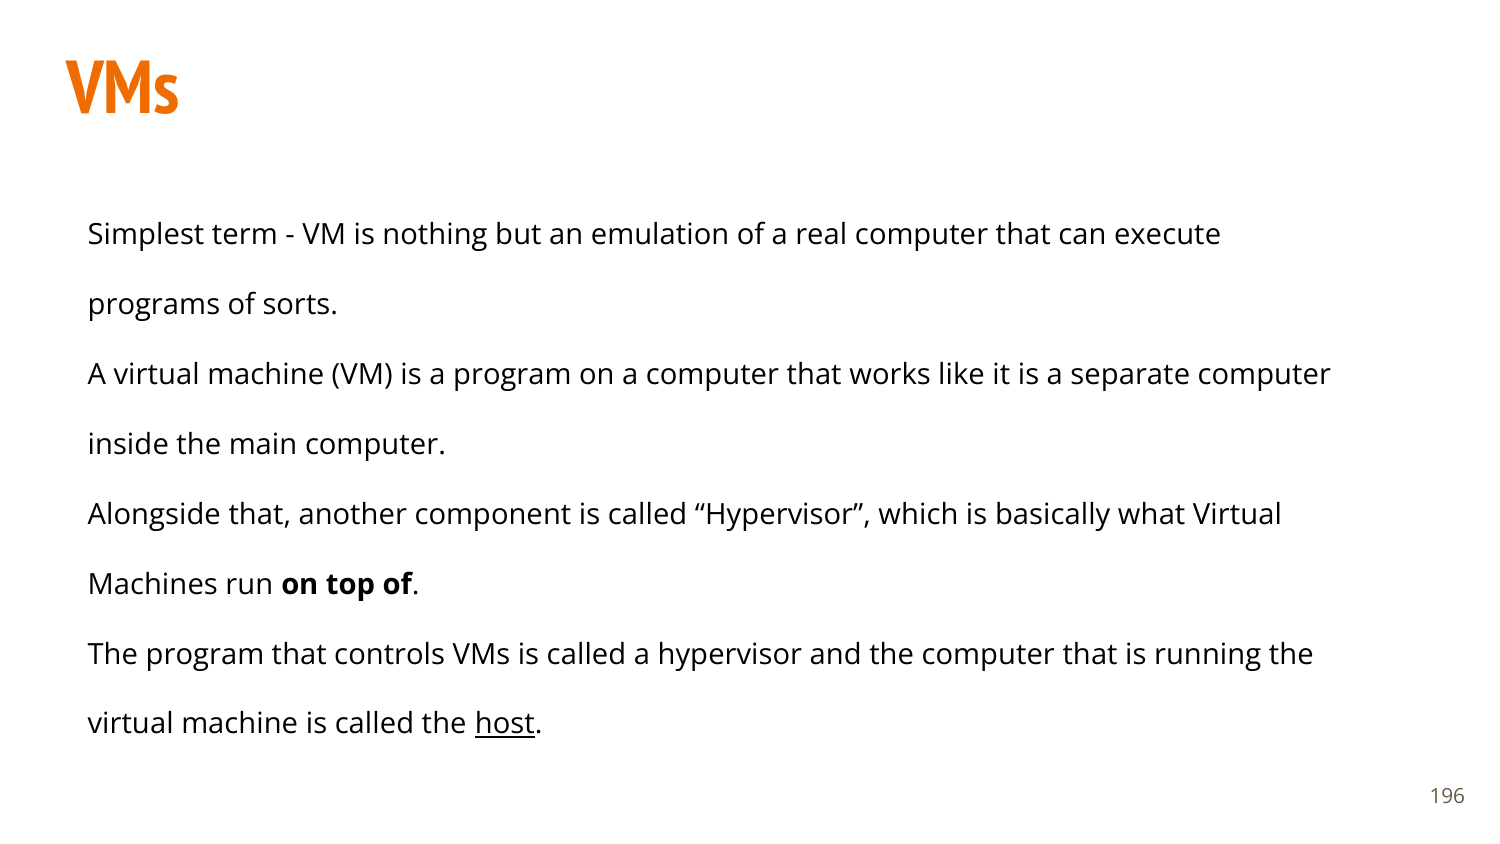

# VMs
Simplest term - VM is nothing but an emulation of a real computer that can execute programs of sorts.
A virtual machine (VM) is a program on a computer that works like it is a separate computer inside the main computer.
Alongside that, another component is called “Hypervisor”, which is basically what Virtual Machines run on top of.
The program that controls VMs is called a hypervisor and the computer that is running the virtual machine is called the host.

196